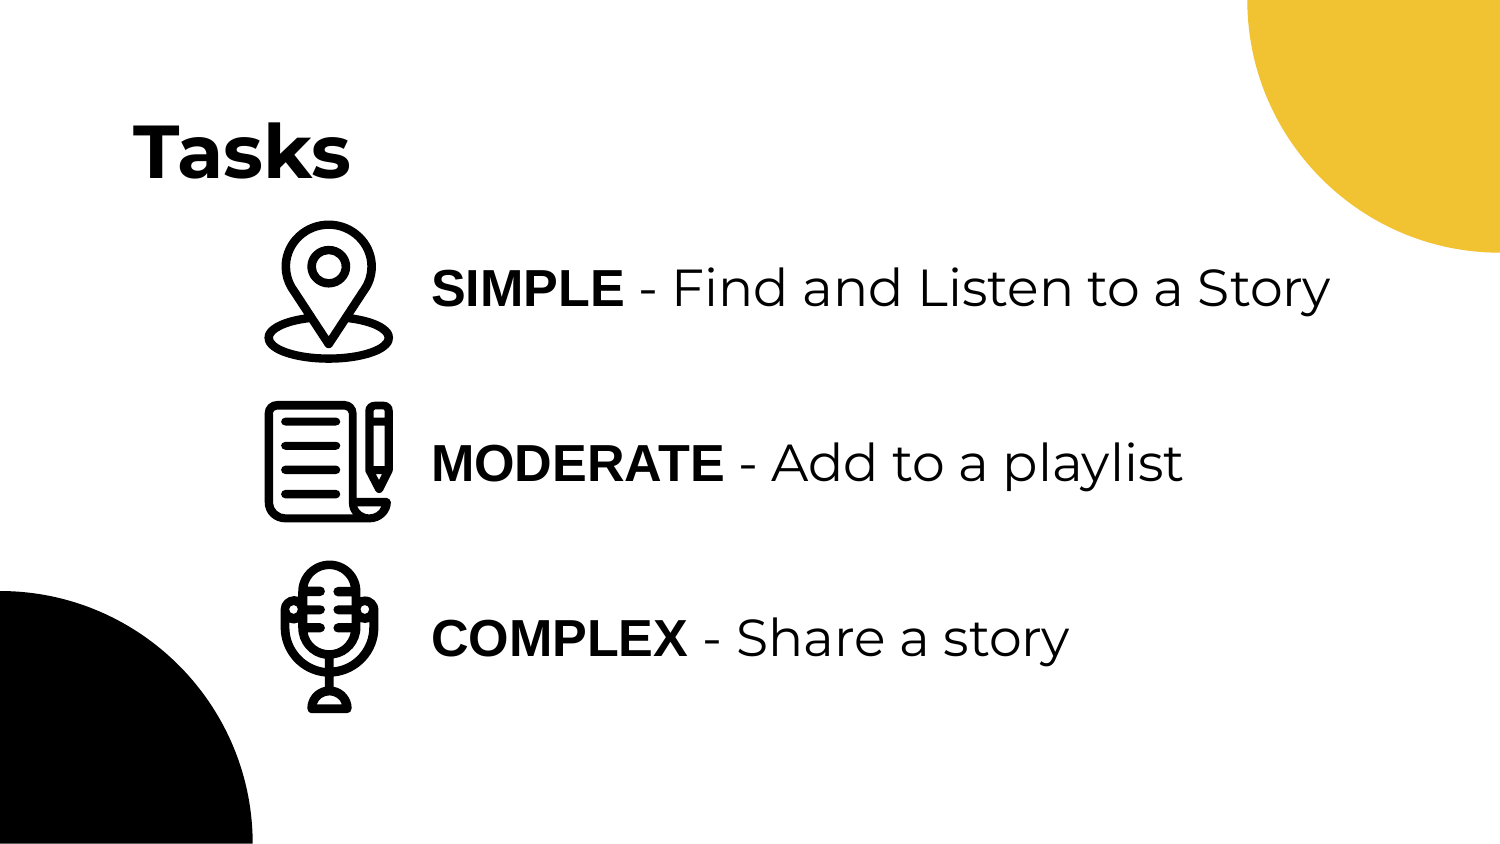

# Tasks

SIMPLE - Find and Listen to a Story

MODERATE - Add to a playlist

COMPLEX - Share a story